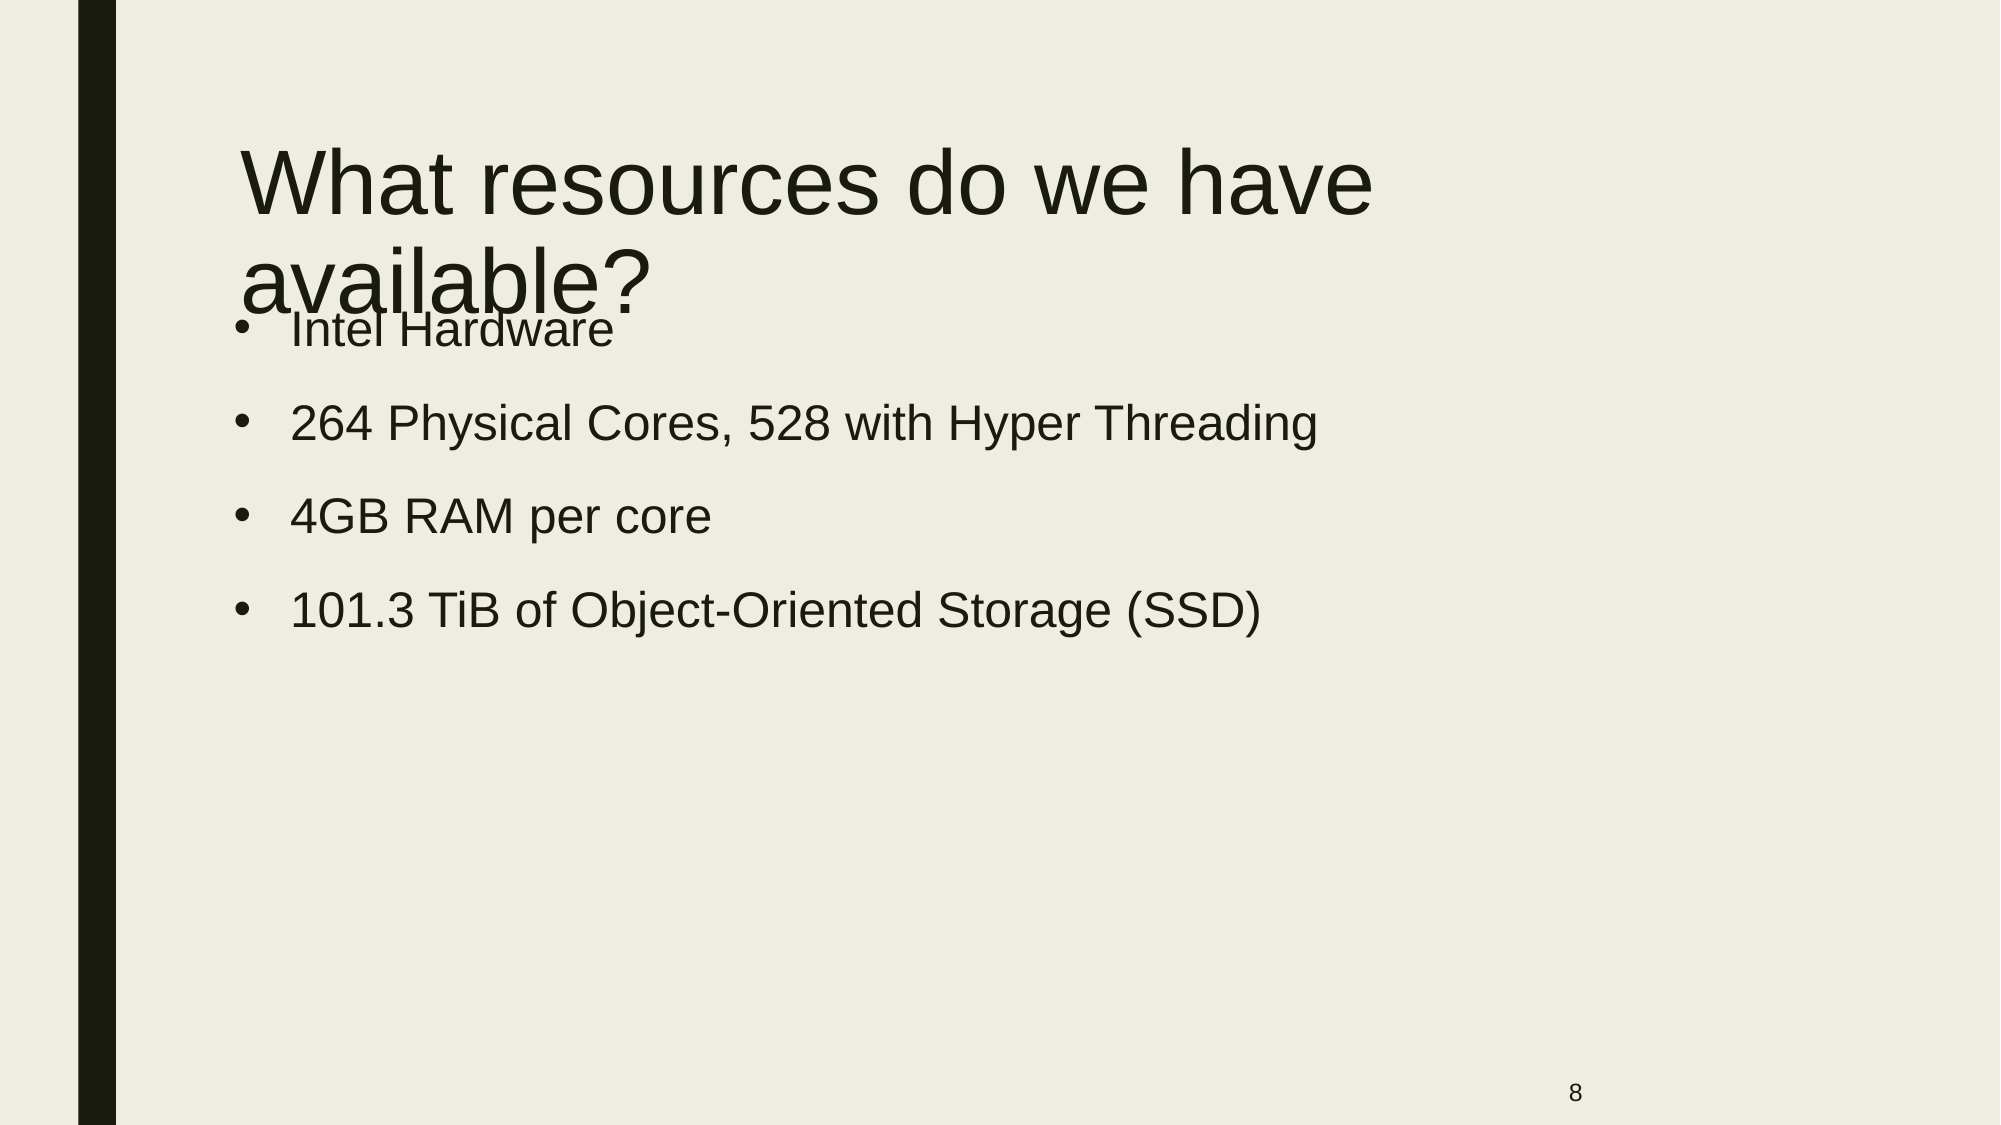

# What resources do we have available?
Intel Hardware
264 Physical Cores, 528 with Hyper Threading
4GB RAM per core
101.3 TiB of Object-Oriented Storage (SSD)
8